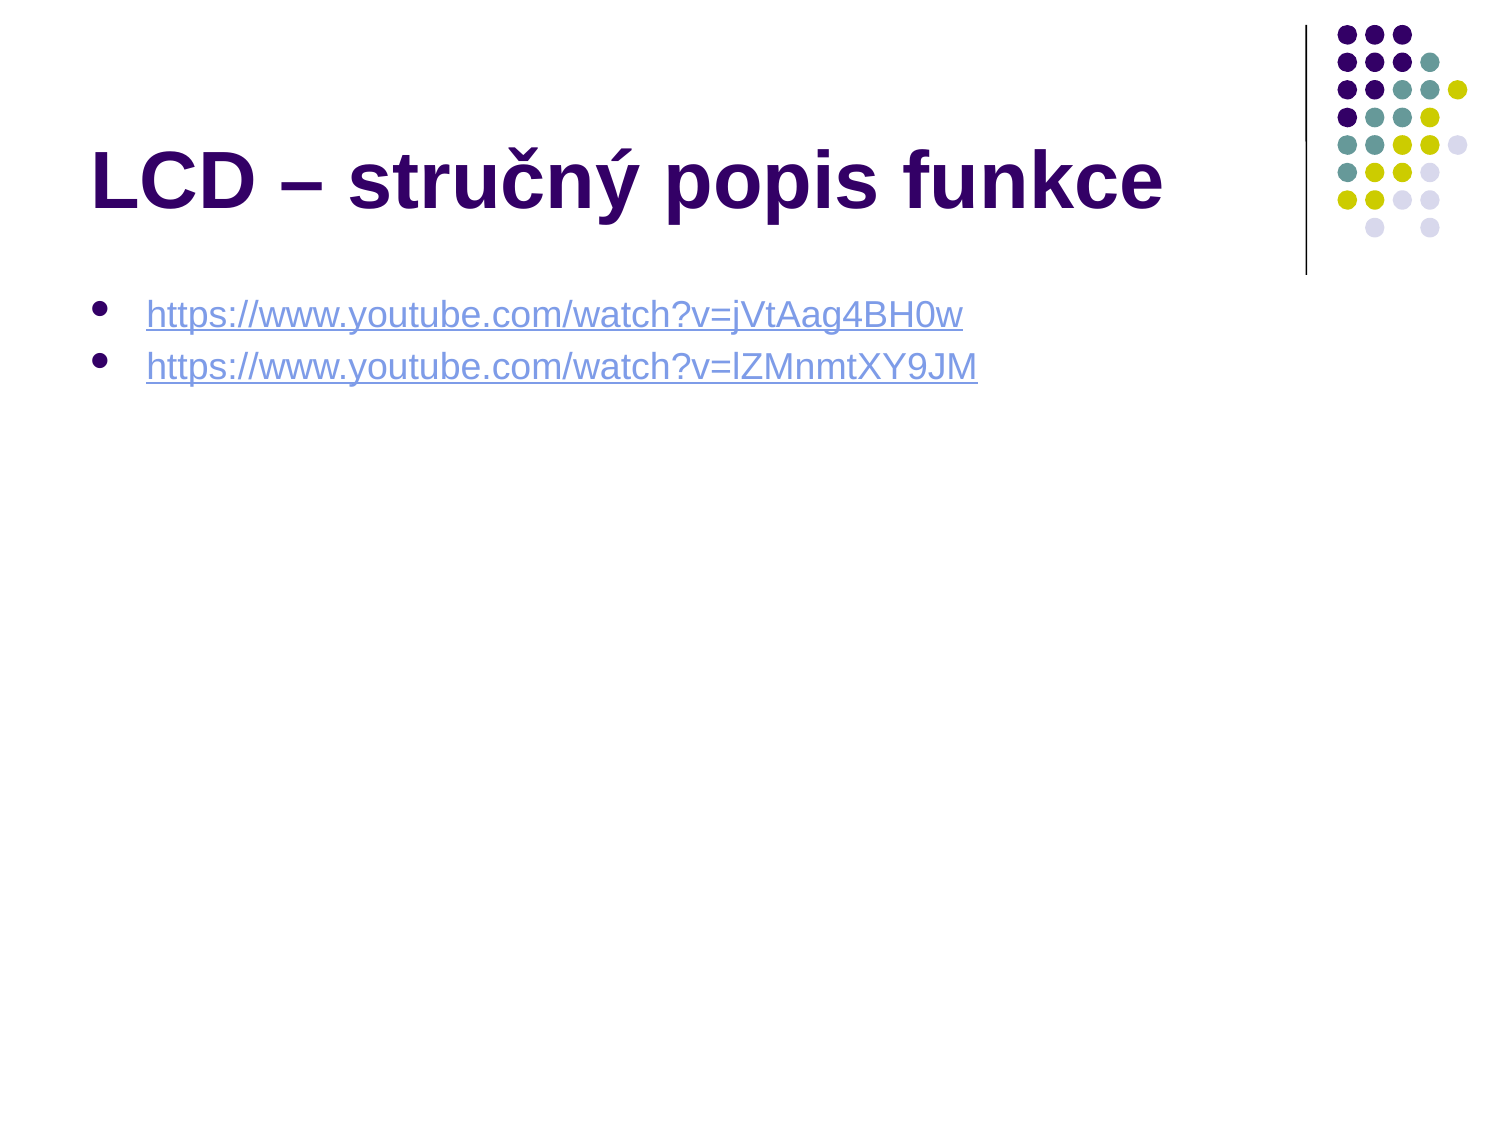

# LCD – stručný popis funkce
https://www.youtube.com/watch?v=jVtAag4BH0w
https://www.youtube.com/watch?v=lZMnmtXY9JM